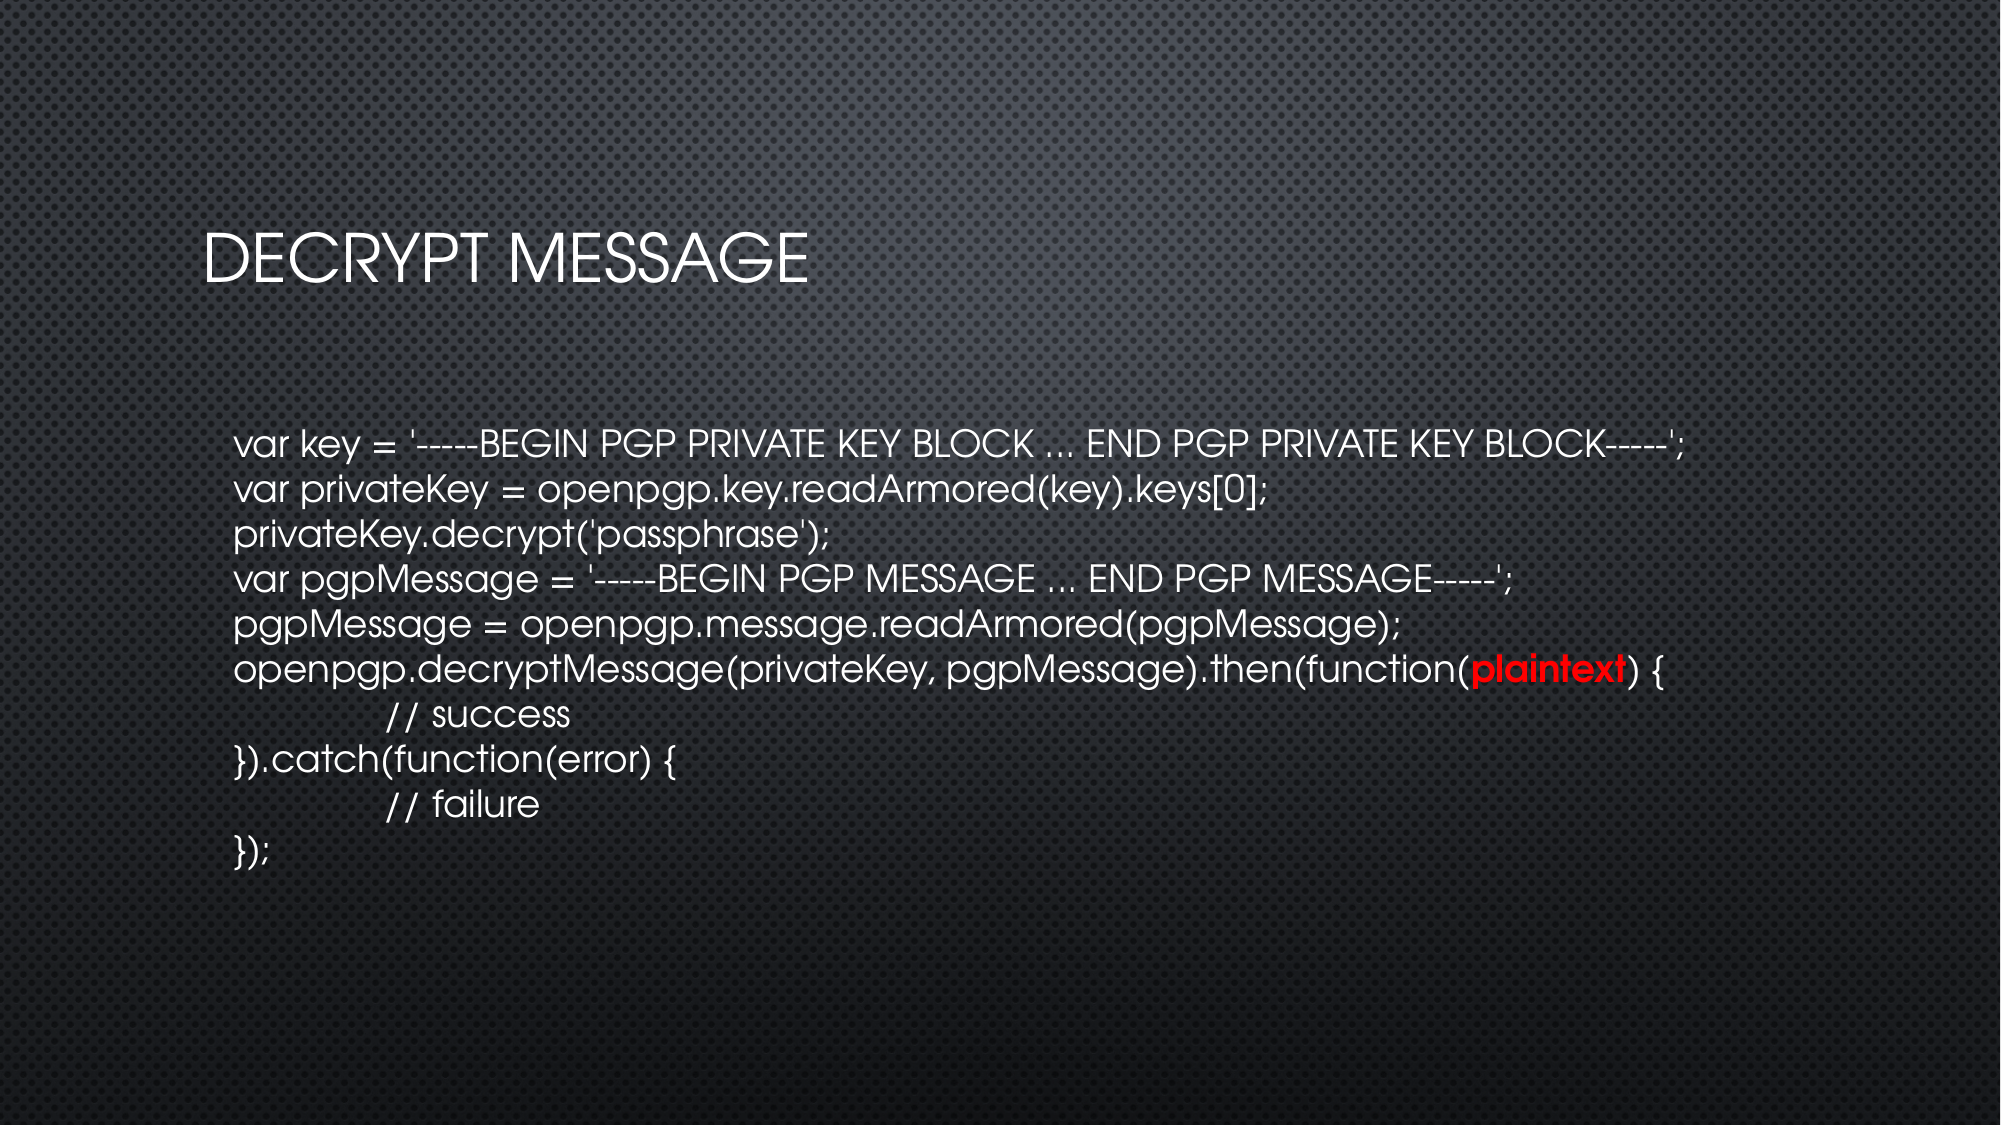

# Decrypt Message
var key = '-----BEGIN PGP PRIVATE KEY BLOCK ... END PGP PRIVATE KEY BLOCK-----';
var privateKey = openpgp.key.readArmored(key).keys[0];
privateKey.decrypt('passphrase');
var pgpMessage = '-----BEGIN PGP MESSAGE ... END PGP MESSAGE-----'; pgpMessage = openpgp.message.readArmored(pgpMessage); openpgp.decryptMessage(privateKey, pgpMessage).then(function(plaintext) {
	// success
}).catch(function(error) {
	// failure
});